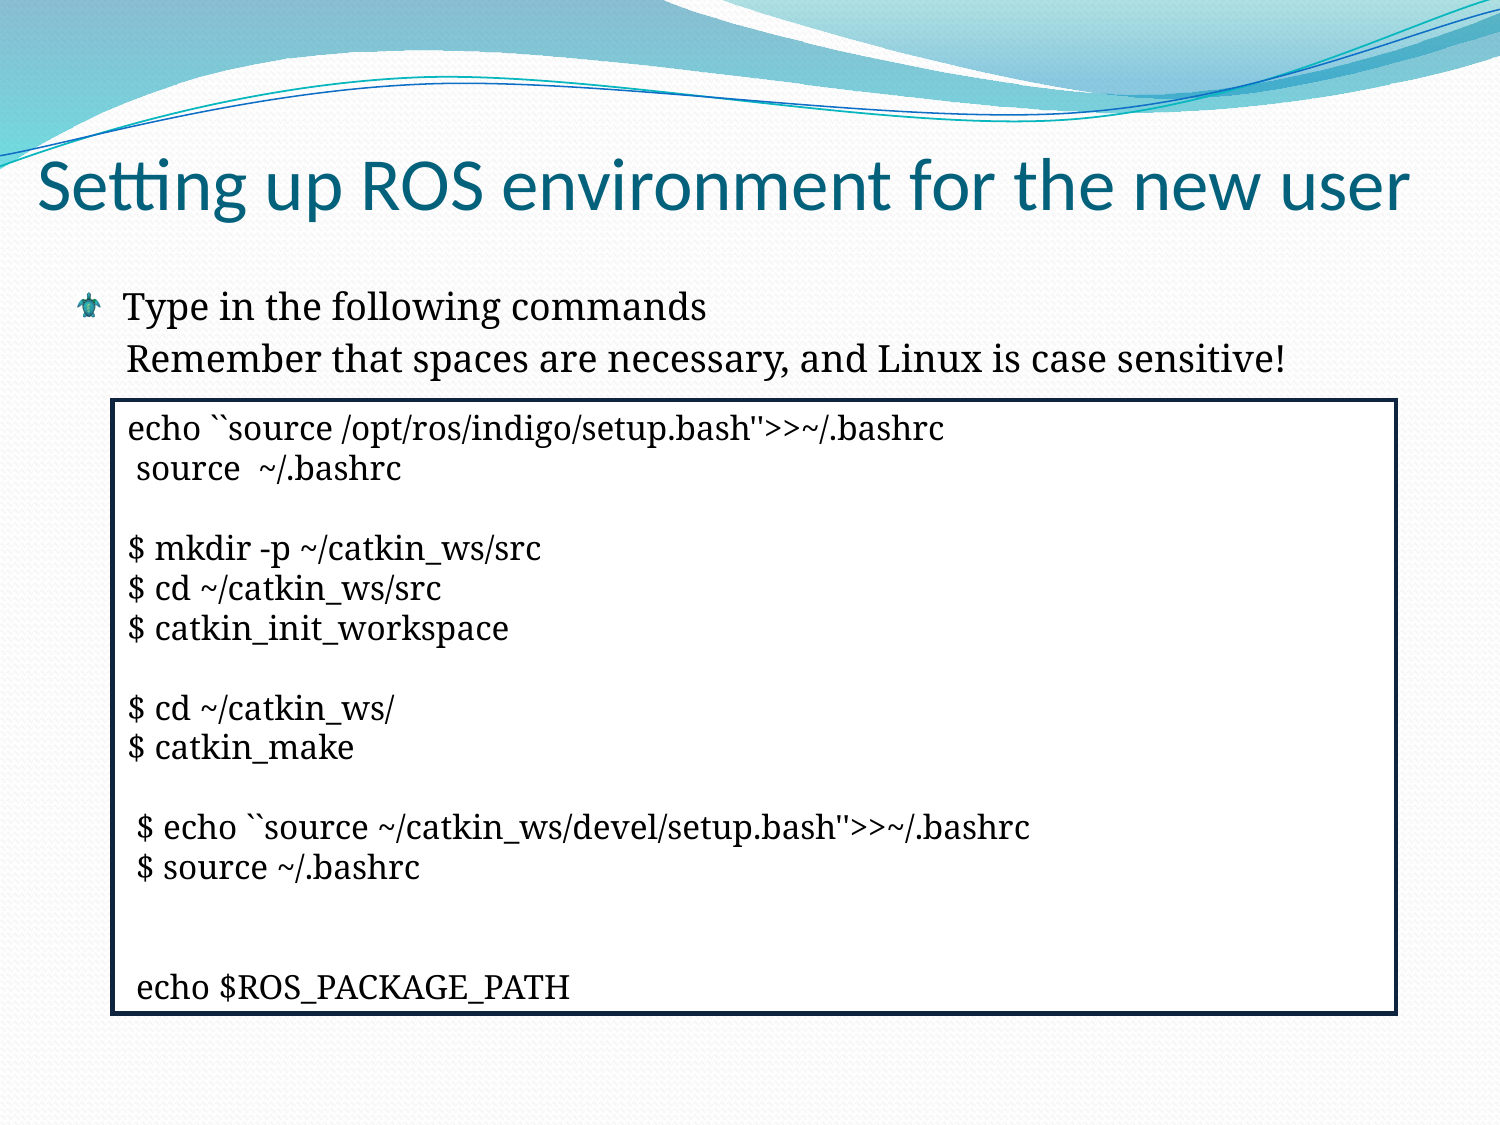

# Setting up ROS environment for the new user
Type in the following commands
     Remember that spaces are necessary, and Linux is case sensitive!

echo ``source /opt/ros/indigo/setup.bash''>>~/.bashrc
 source  ~/.bashrc

$ mkdir -p ~/catkin_ws/src
$ cd ~/catkin_ws/src
$ catkin_init_workspace

$ cd ~/catkin_ws/
$ catkin_make

 $ echo ``source ~/catkin_ws/devel/setup.bash''>>~/.bashrc
 $ source ~/.bashrc

 echo $ROS_PACKAGE_PATH